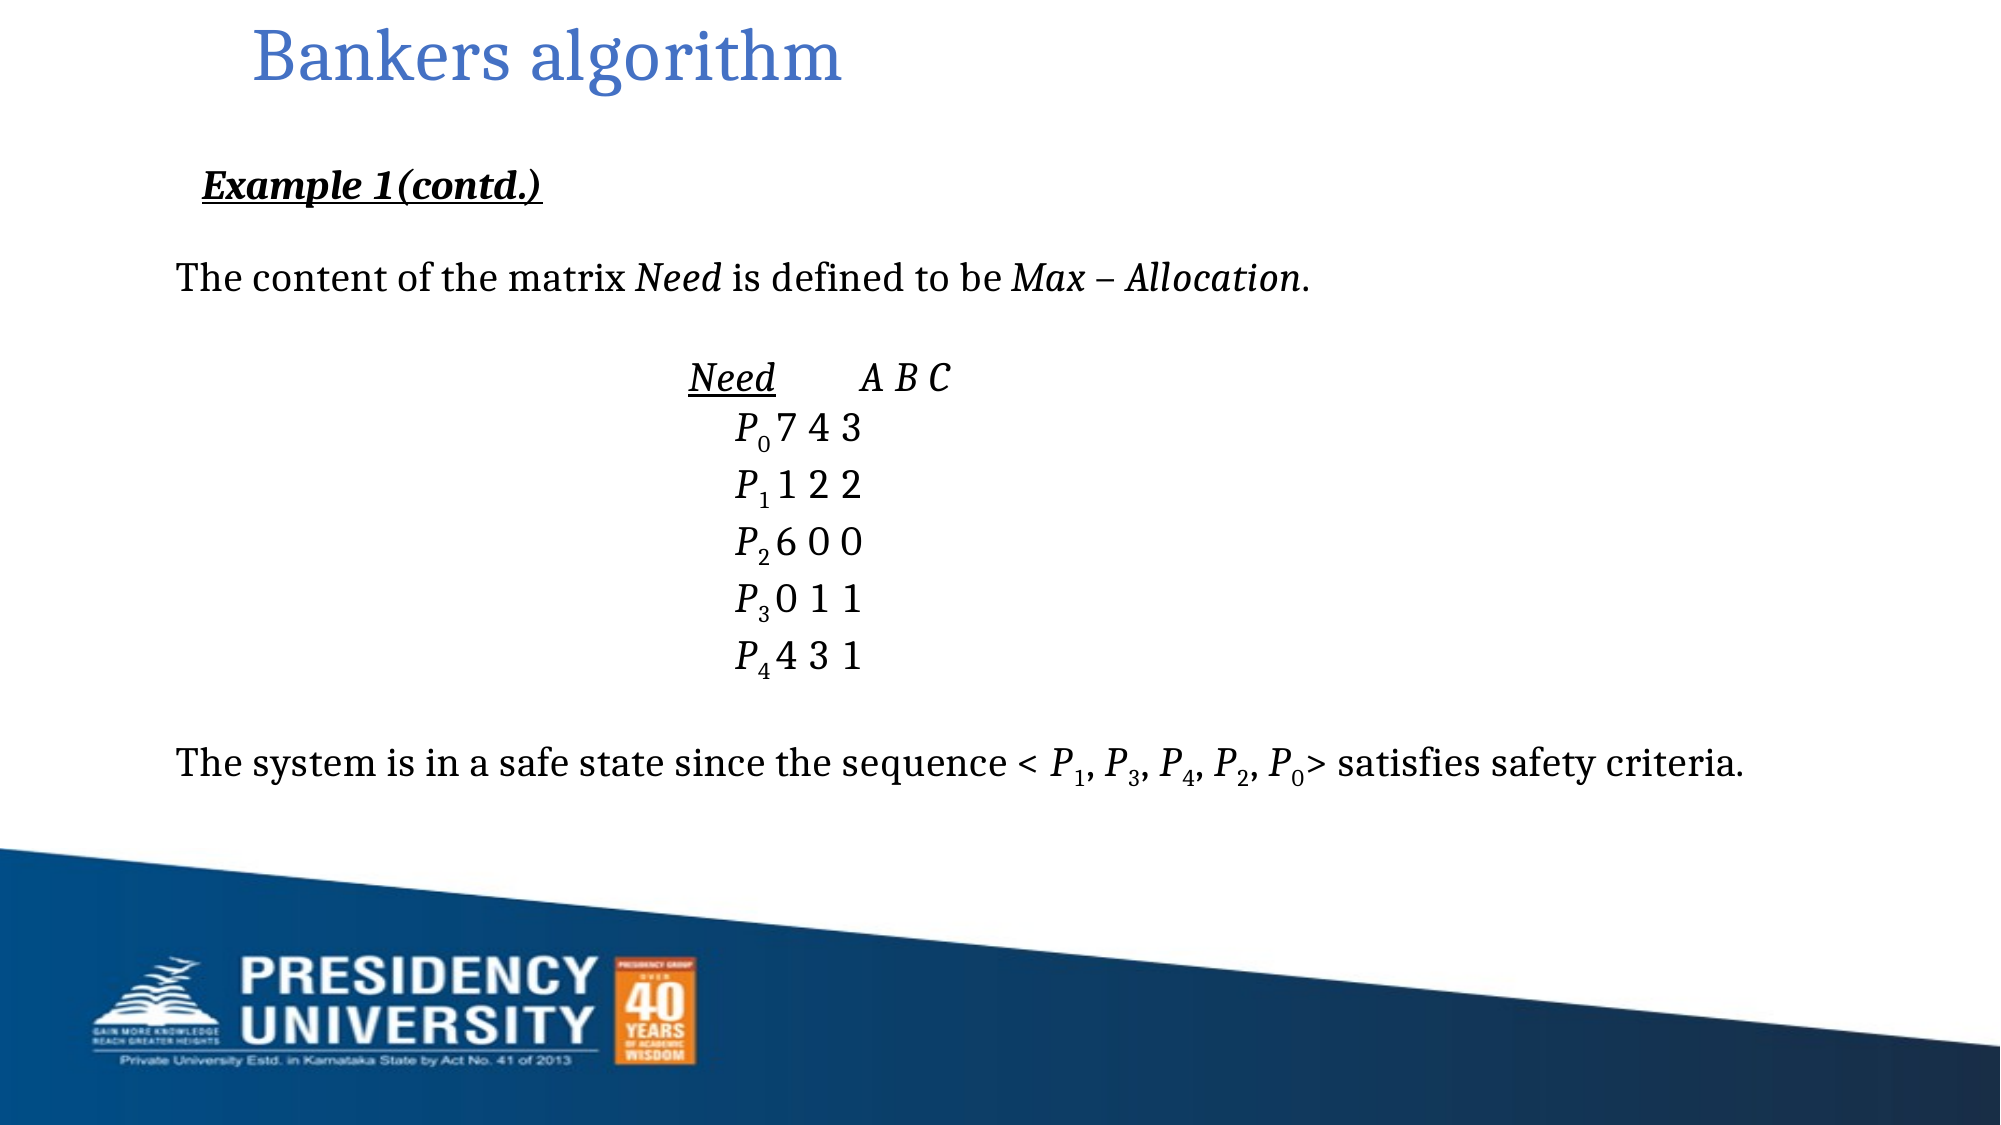

# Bankers algorithm
Example 1(contd.)
The content of the matrix Need is defined to be Max – Allocation.

		            Need         A B C
		 P0	7 4 3
		 P1	1 2 2
		 P2	6 0 0
		 P3	0 1 1
		 P4	4 3 1
The system is in a safe state since the sequence < P1, P3, P4, P2, P0> satisfies safety criteria.